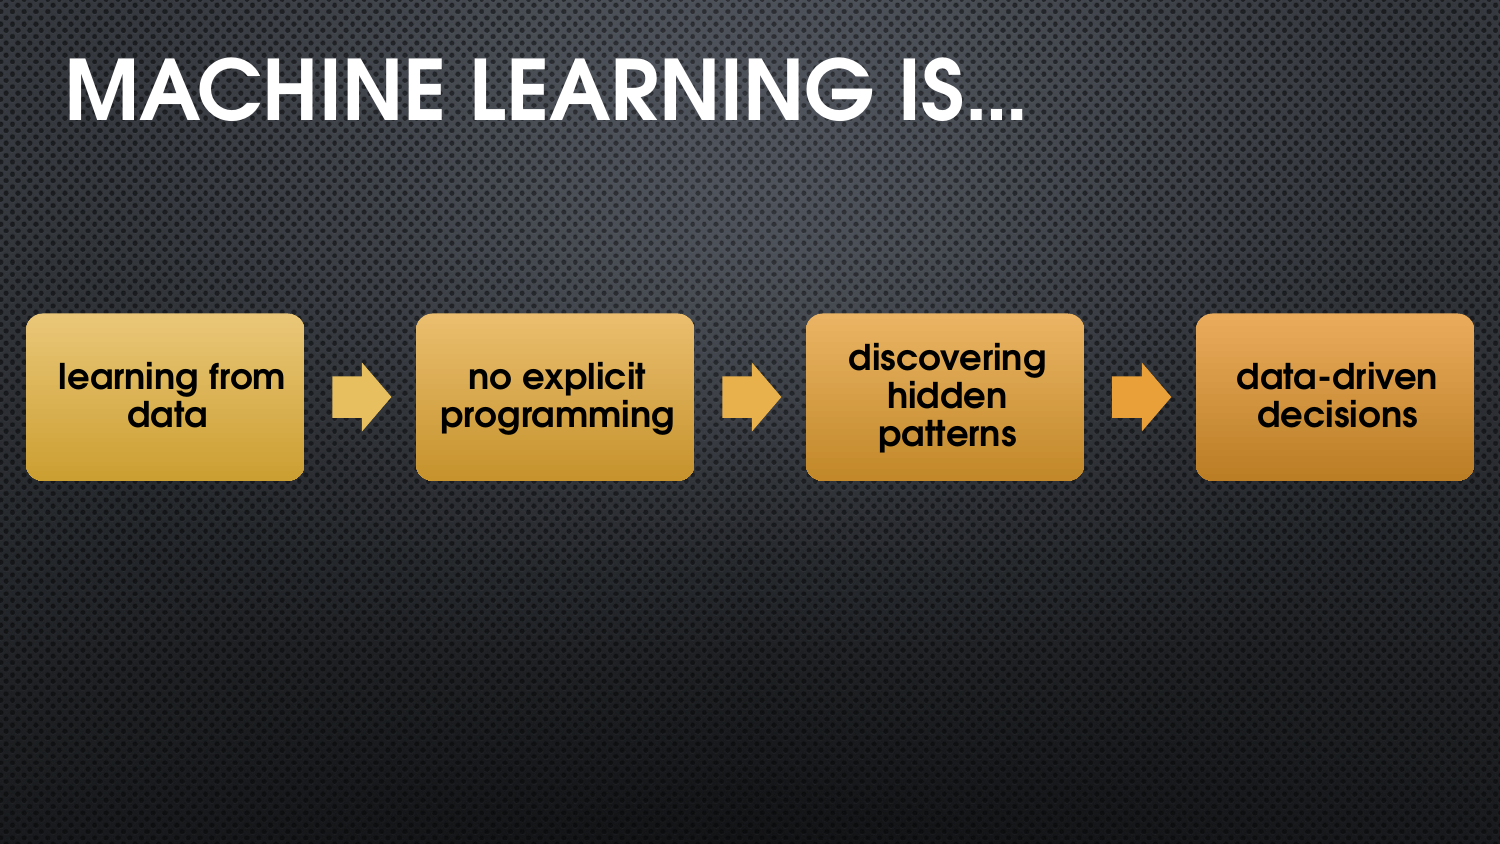

# Machine Learning is…
 learning from data

no explicit programming

discovering hidden patterns

data-driven decisions